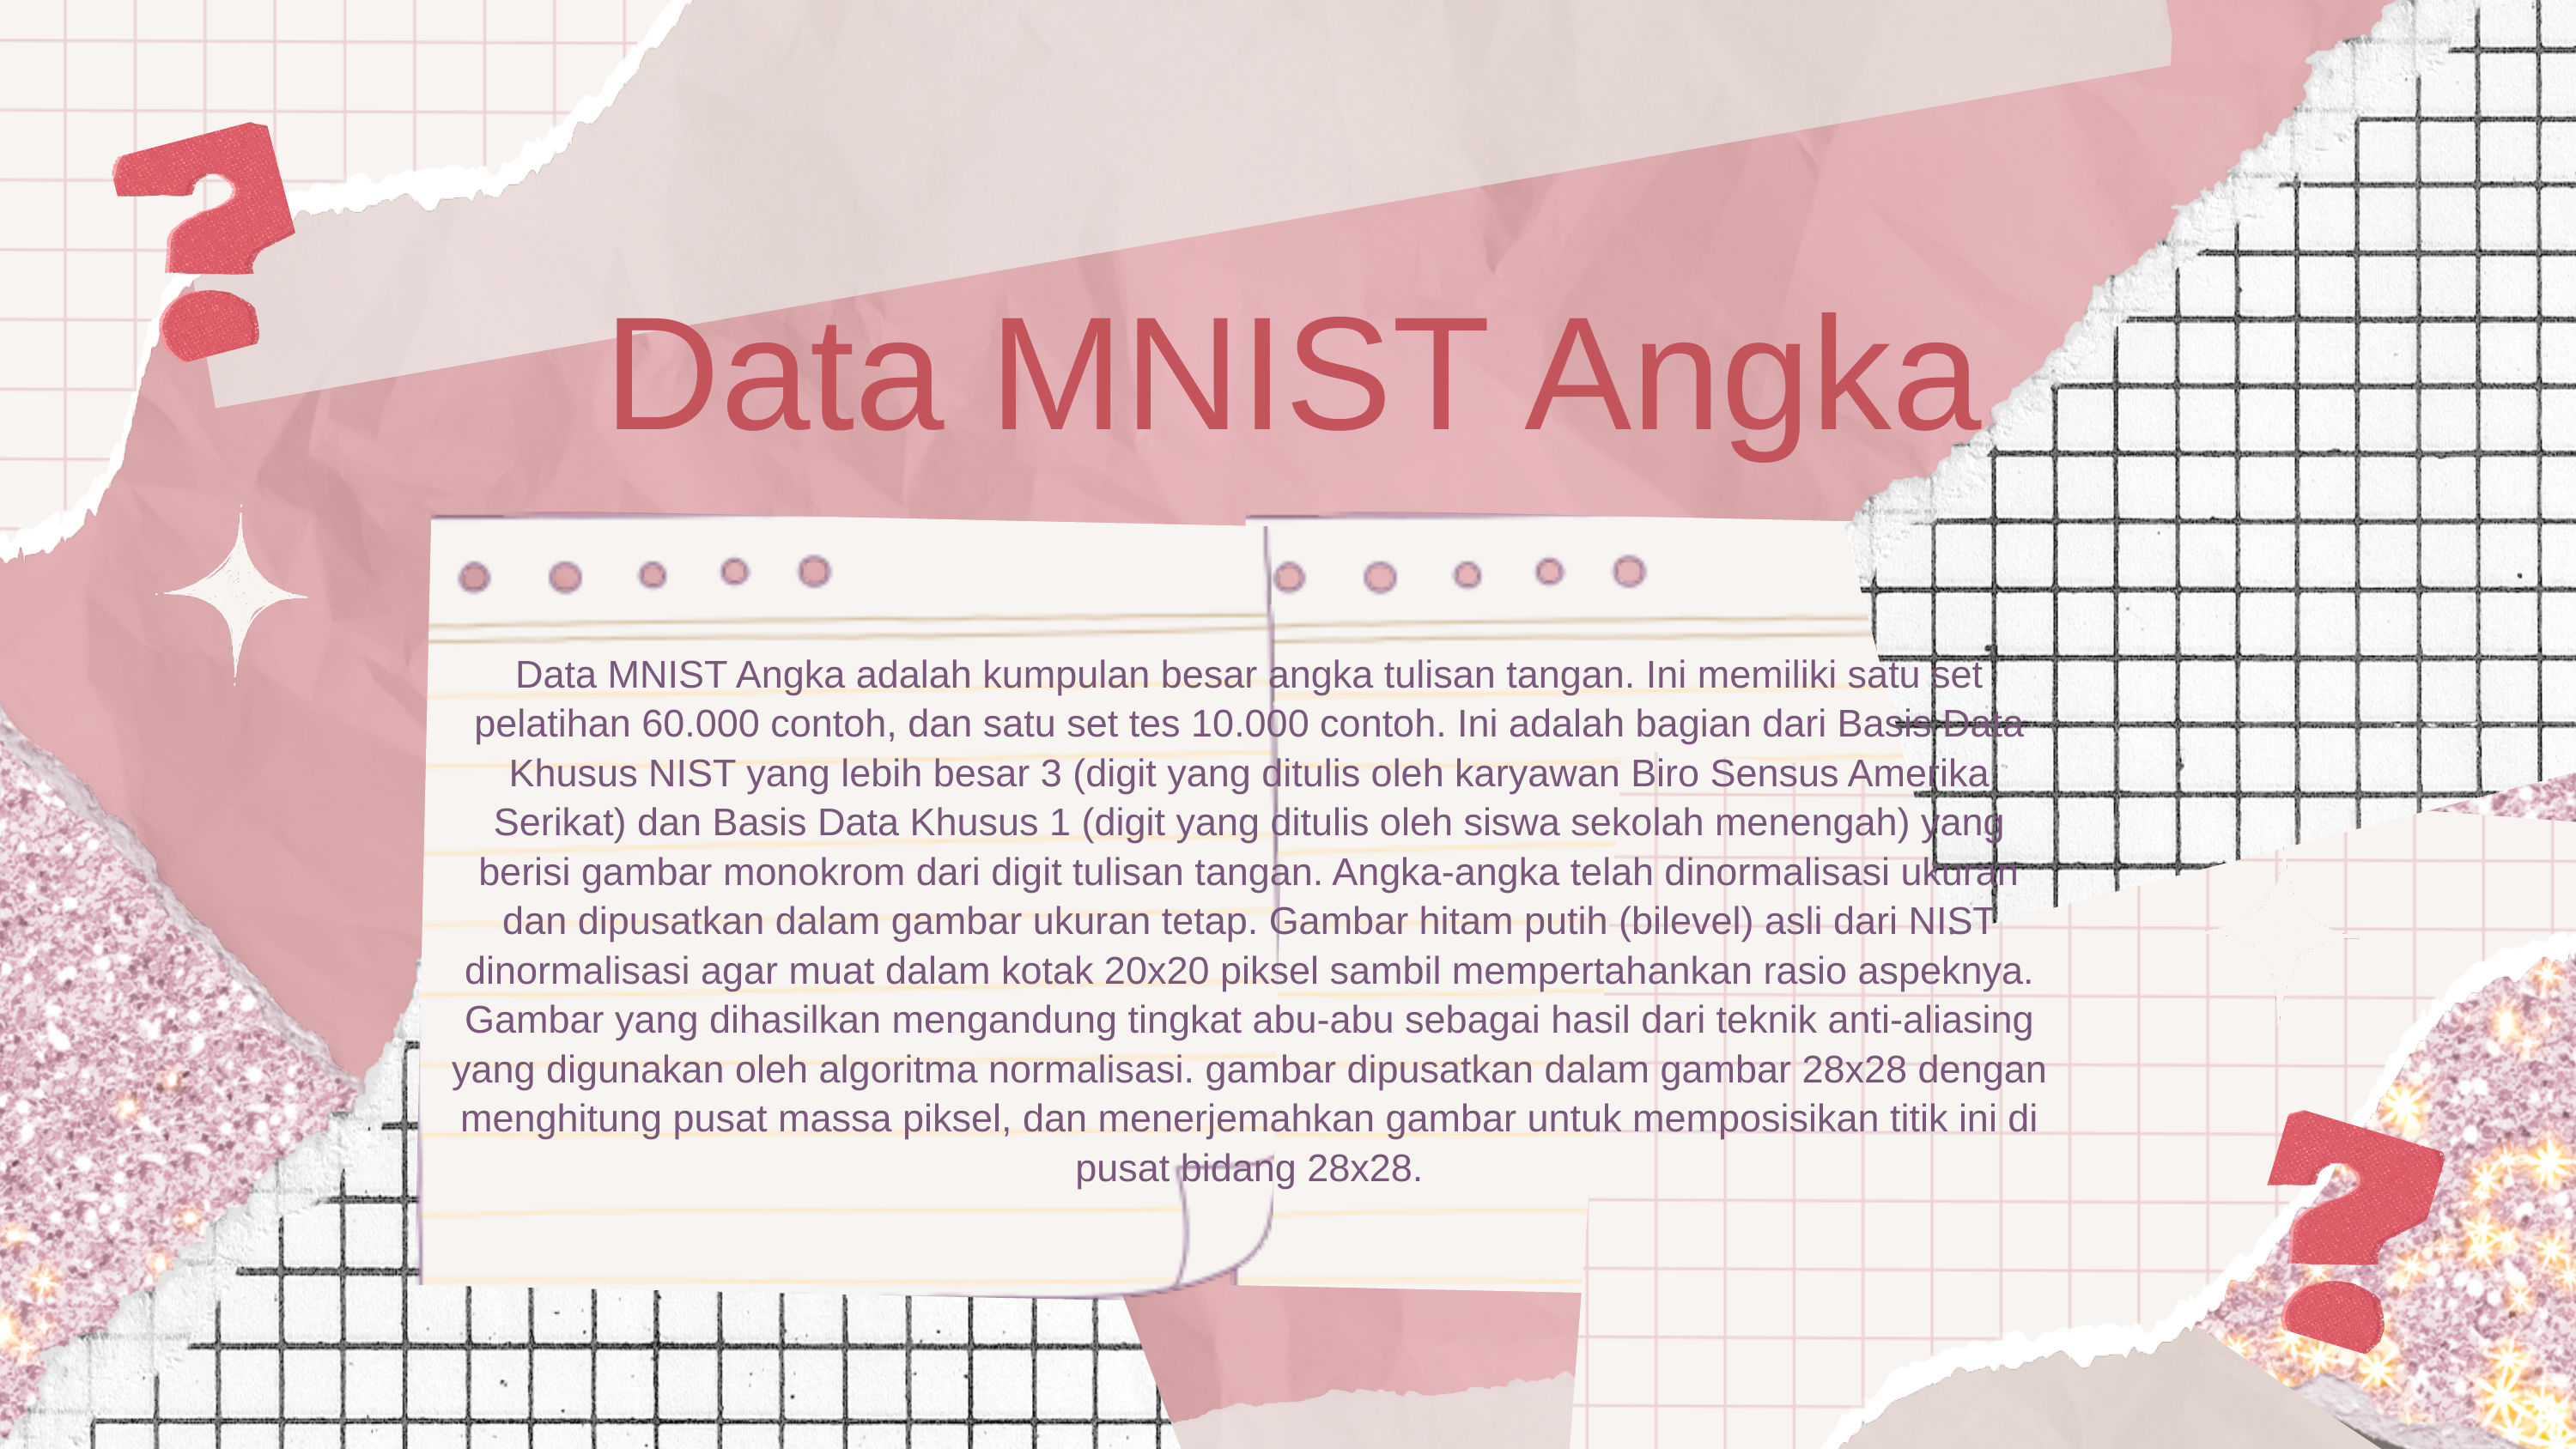

Data MNIST Angka

Data MNIST Angka adalah kumpulan besar angka tulisan tangan. Ini memiliki satu set pelatihan 60.000 contoh, dan satu set tes 10.000 contoh. Ini adalah bagian dari Basis Data Khusus NIST yang lebih besar 3 (digit yang ditulis oleh karyawan Biro Sensus Amerika Serikat) dan Basis Data Khusus 1 (digit yang ditulis oleh siswa sekolah menengah) yang berisi gambar monokrom dari digit tulisan tangan. Angka-angka telah dinormalisasi ukuran dan dipusatkan dalam gambar ukuran tetap. Gambar hitam putih (bilevel) asli dari NIST dinormalisasi agar muat dalam kotak 20x20 piksel sambil mempertahankan rasio aspeknya. Gambar yang dihasilkan mengandung tingkat abu-abu sebagai hasil dari teknik anti-aliasing yang digunakan oleh algoritma normalisasi. gambar dipusatkan dalam gambar 28x28 dengan menghitung pusat massa piksel, dan menerjemahkan gambar untuk memposisikan titik ini di pusat bidang 28x28.